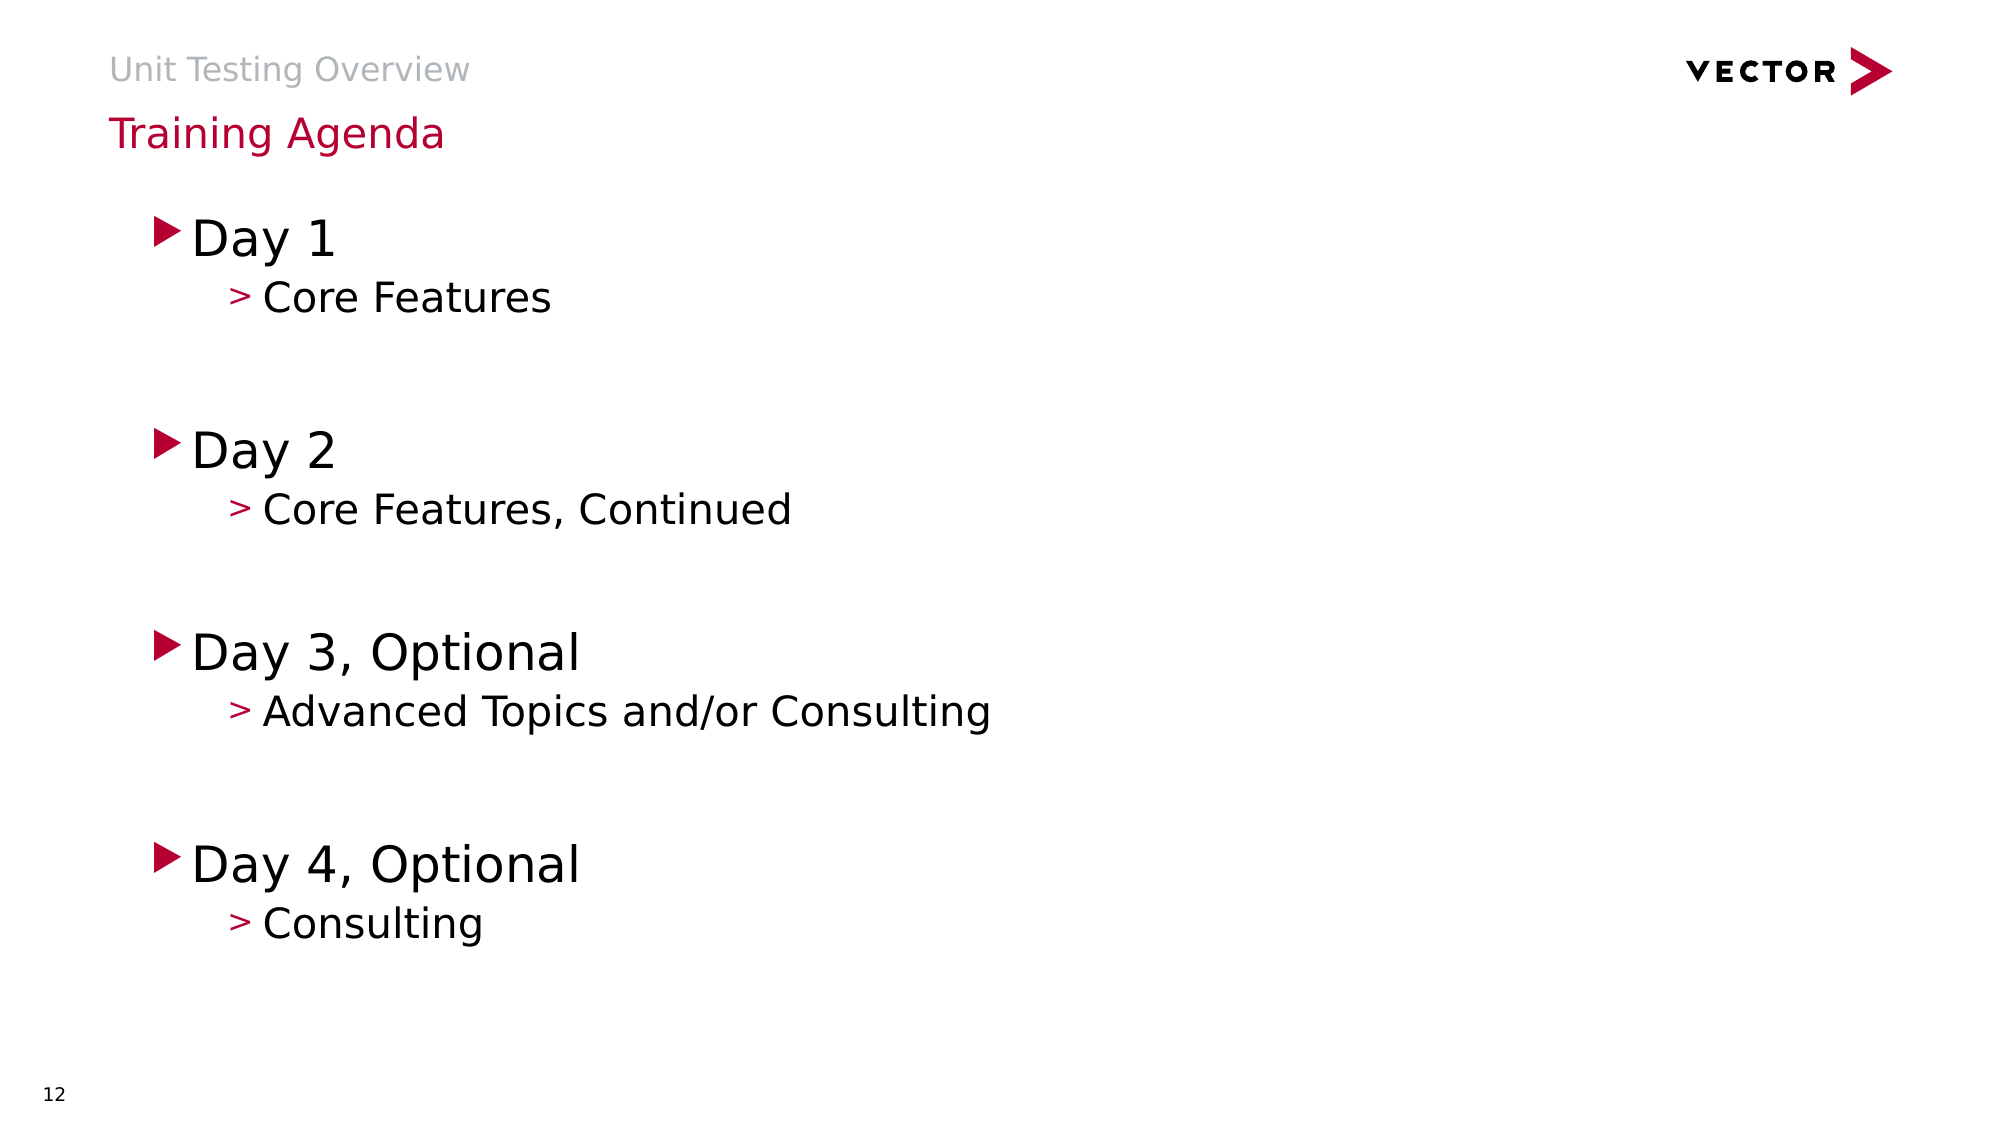

# Unit Testing Overview
Training Agenda
Day 1
Core Features

Day 2
Core Features, Continued

Day 3, Optional
Advanced Topics and/or Consulting

Day 4, Optional
Consulting